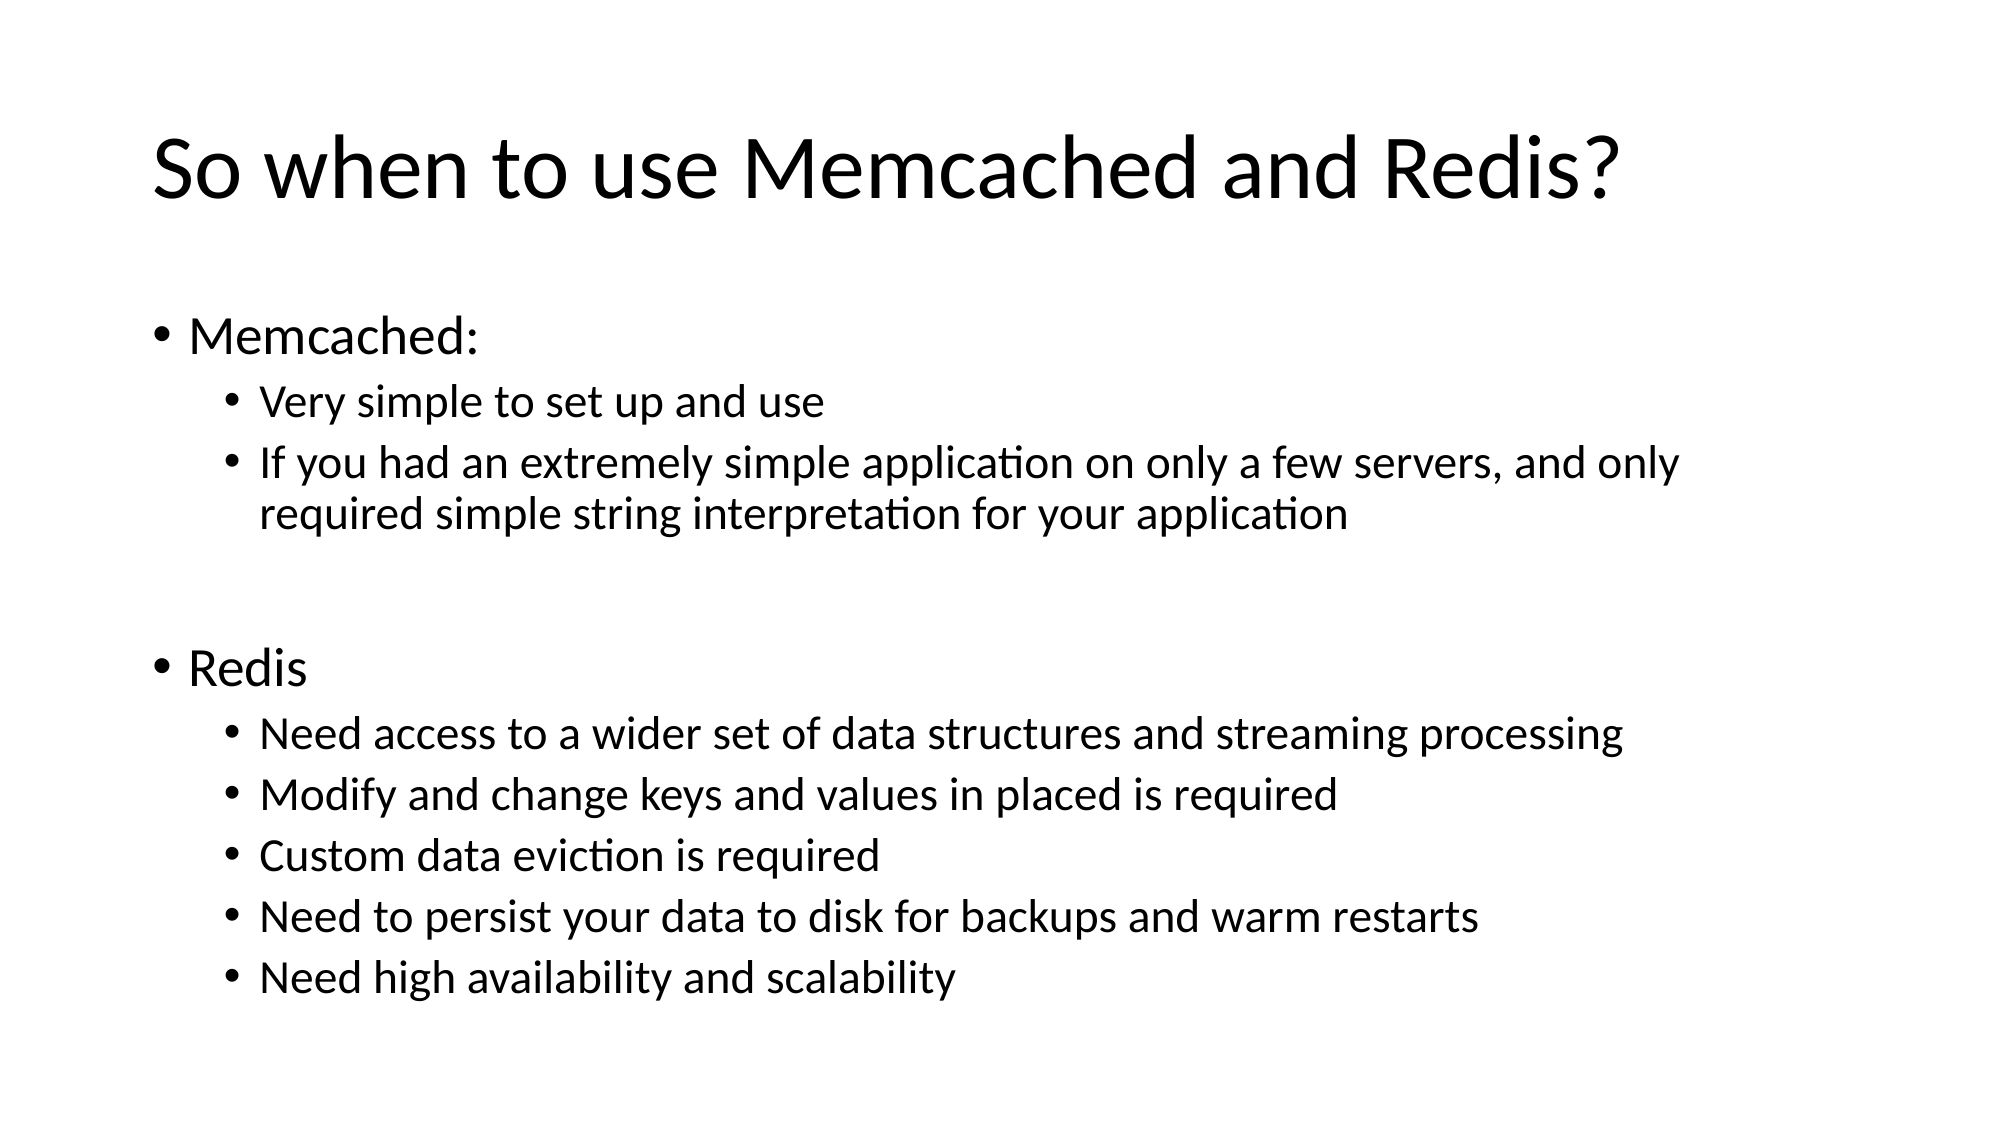

# So when to use Memcached and Redis?
Memcached:
Very simple to set up and use
If you had an extremely simple application on only a few servers, and only required simple string interpretation for your application

Redis
Need access to a wider set of data structures and streaming processing
Modify and change keys and values in placed is required
Custom data eviction is required
Need to persist your data to disk for backups and warm restarts
Need high availability and scalability